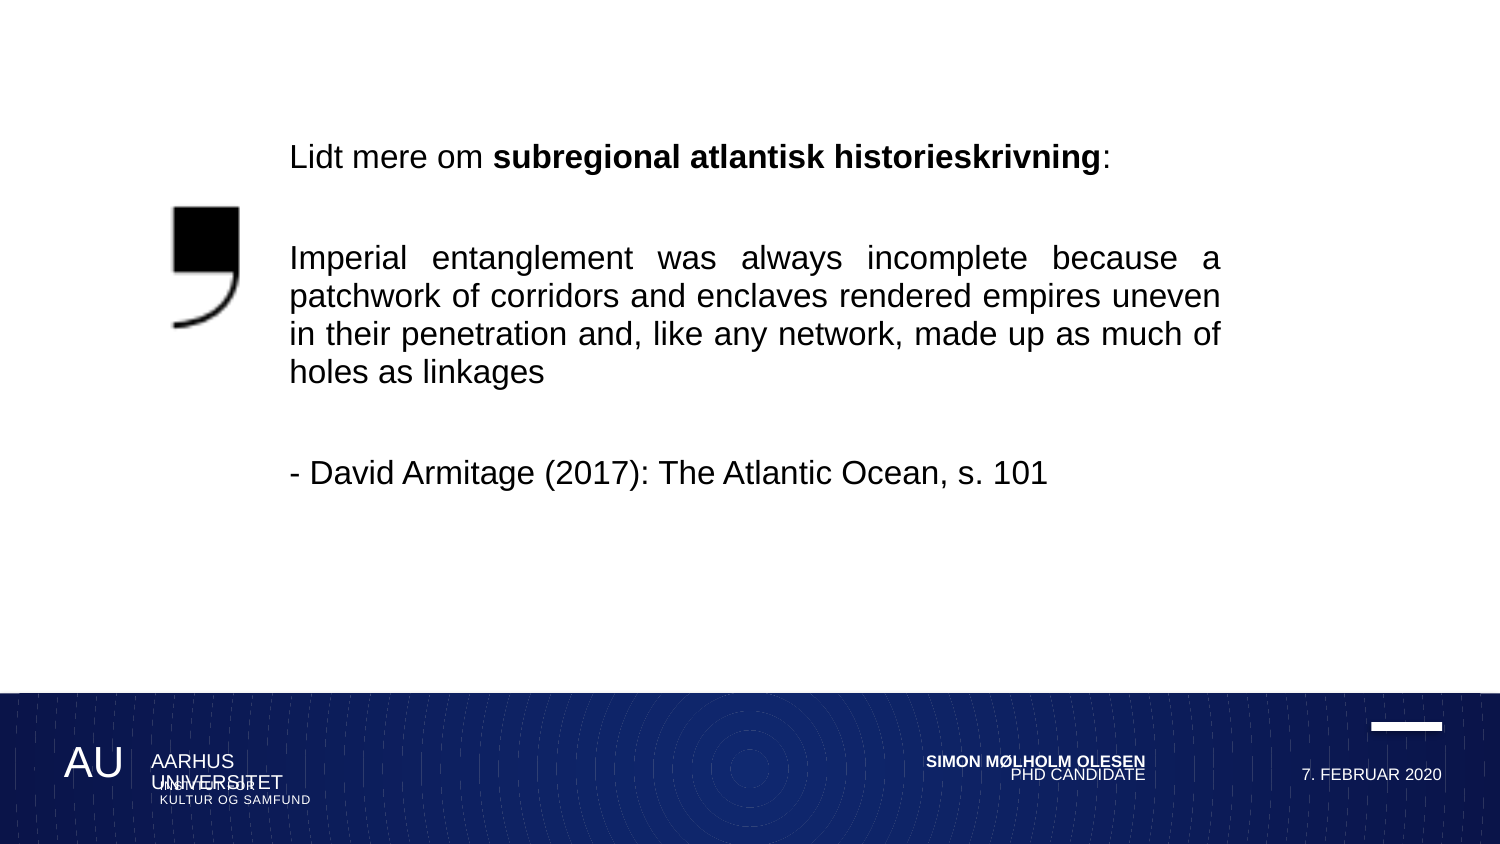

Lidt mere om subregional atlantisk historieskrivning:

Imperial entanglement was always incomplete because a patchwork of corridors and enclaves rendered empires uneven in their penetration and, like any network, made up as much of holes as linkages

- David Armitage (2017): The Atlantic Ocean, s. 101